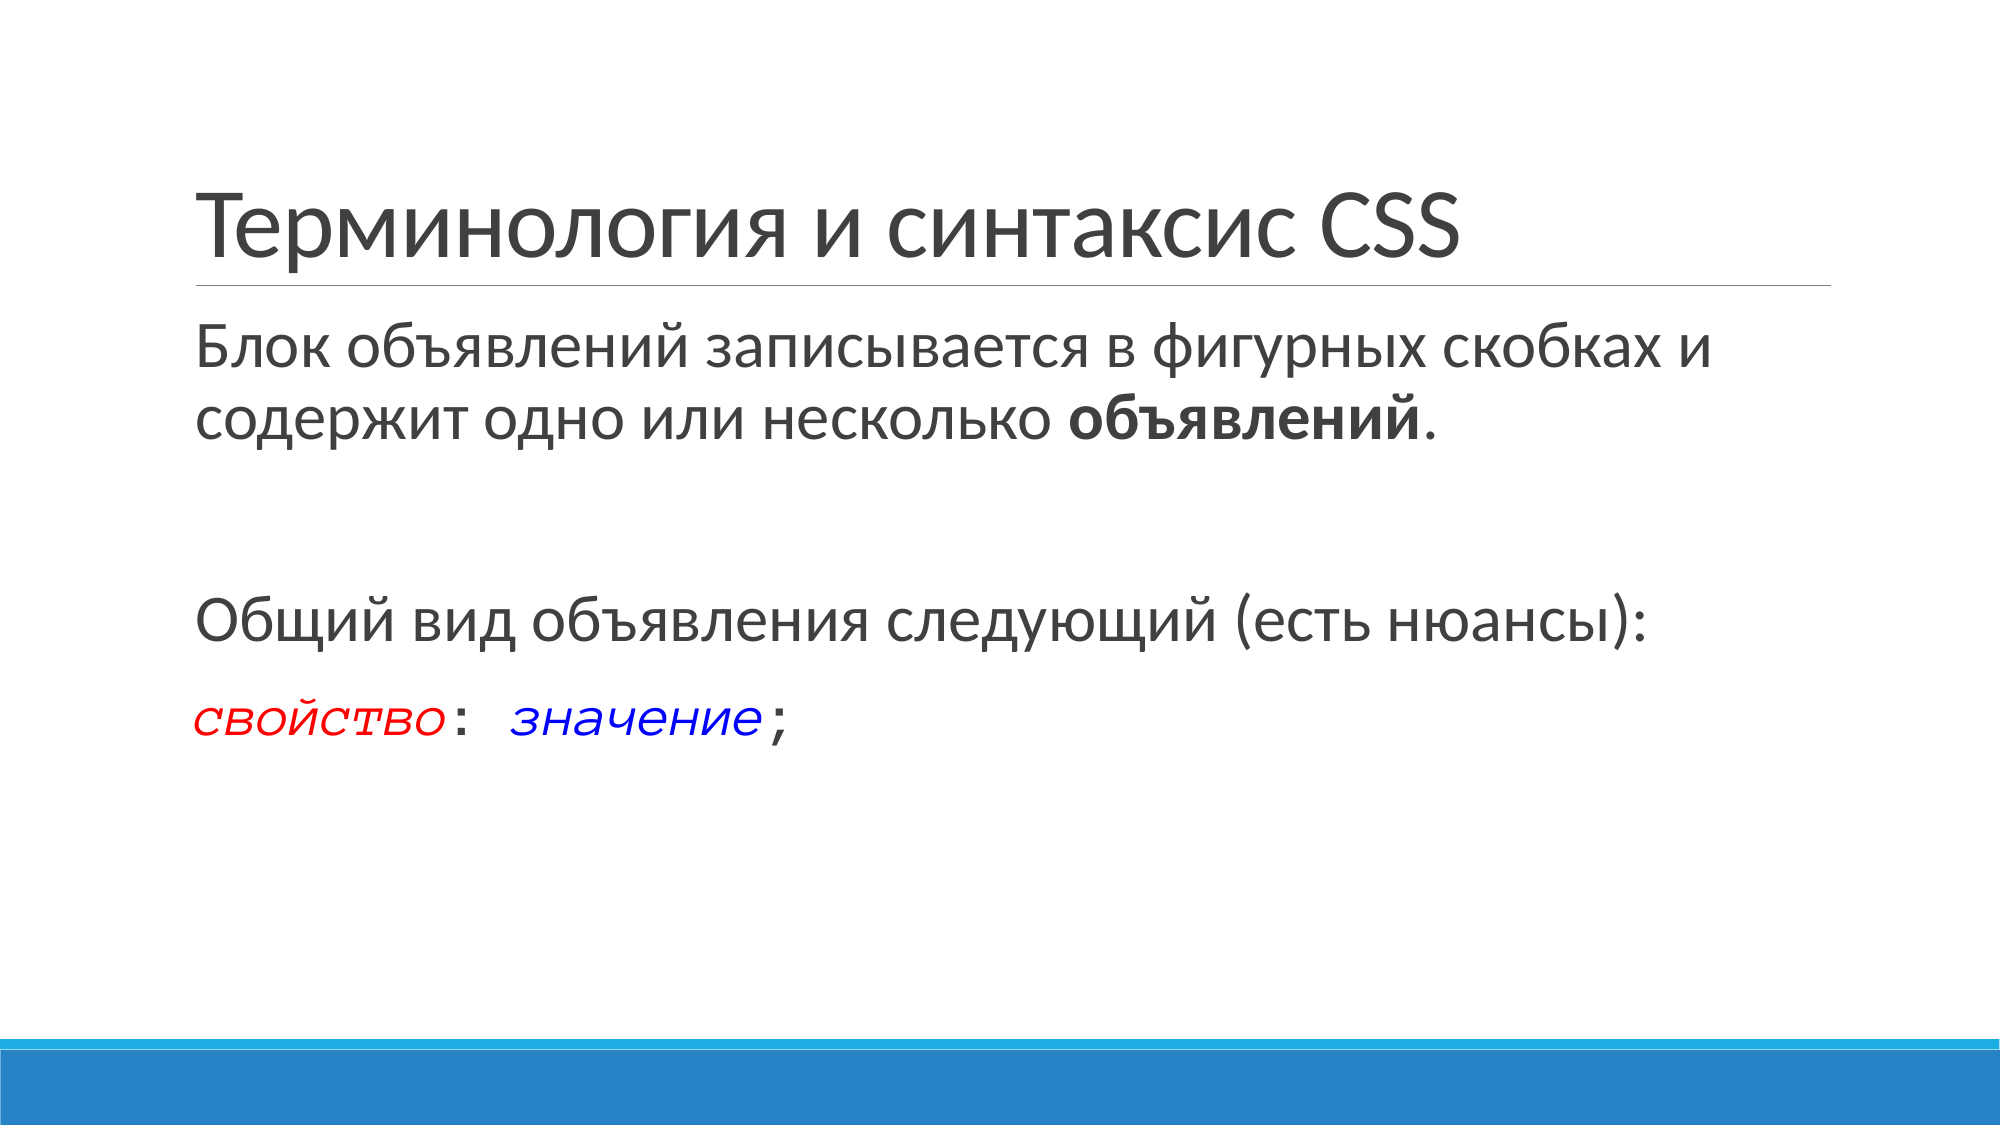

# Терминология и синтаксис CSS
Блок объявлений записывается в фигурных скобках и содержит одно или несколько объявлений.

Общий вид объявления следующий (есть нюансы):
свойство: значение;